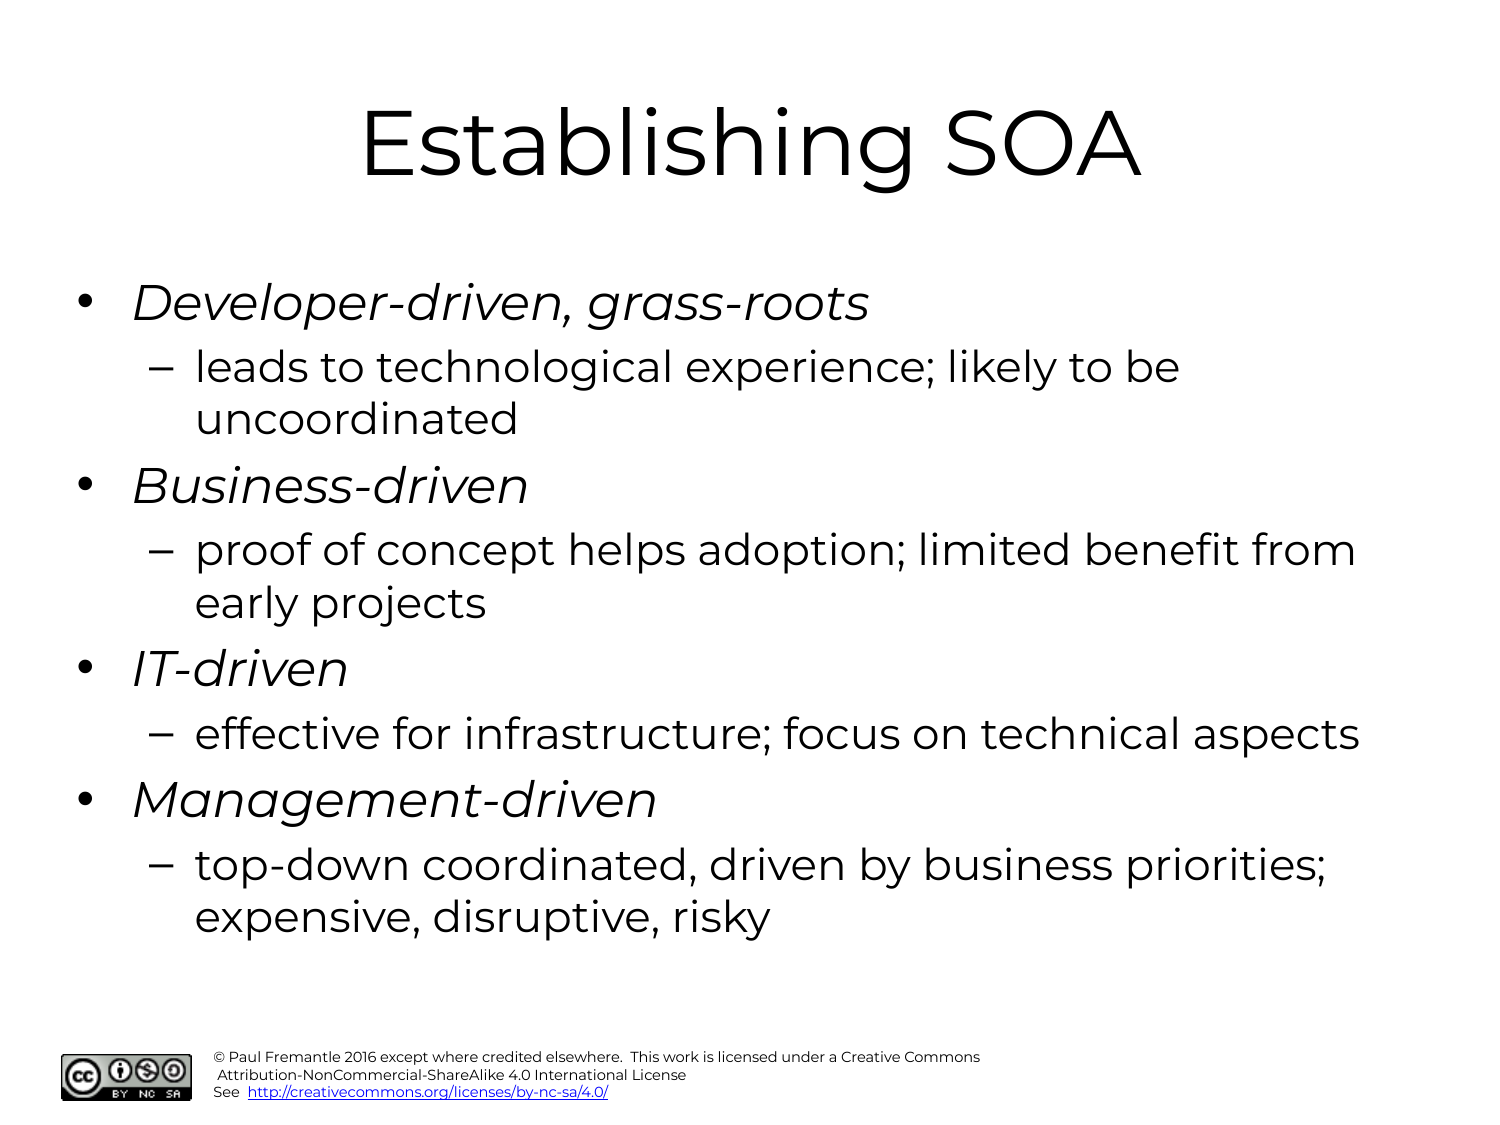

# Establishing SOA
Developer-driven, grass-roots
leads to technological experience; likely to be uncoordinated
Business-driven
proof of concept helps adoption; limited benefit from early projects
IT-driven
effective for infrastructure; focus on technical aspects
Management-driven
top-down coordinated, driven by business priorities; expensive, disruptive, risky